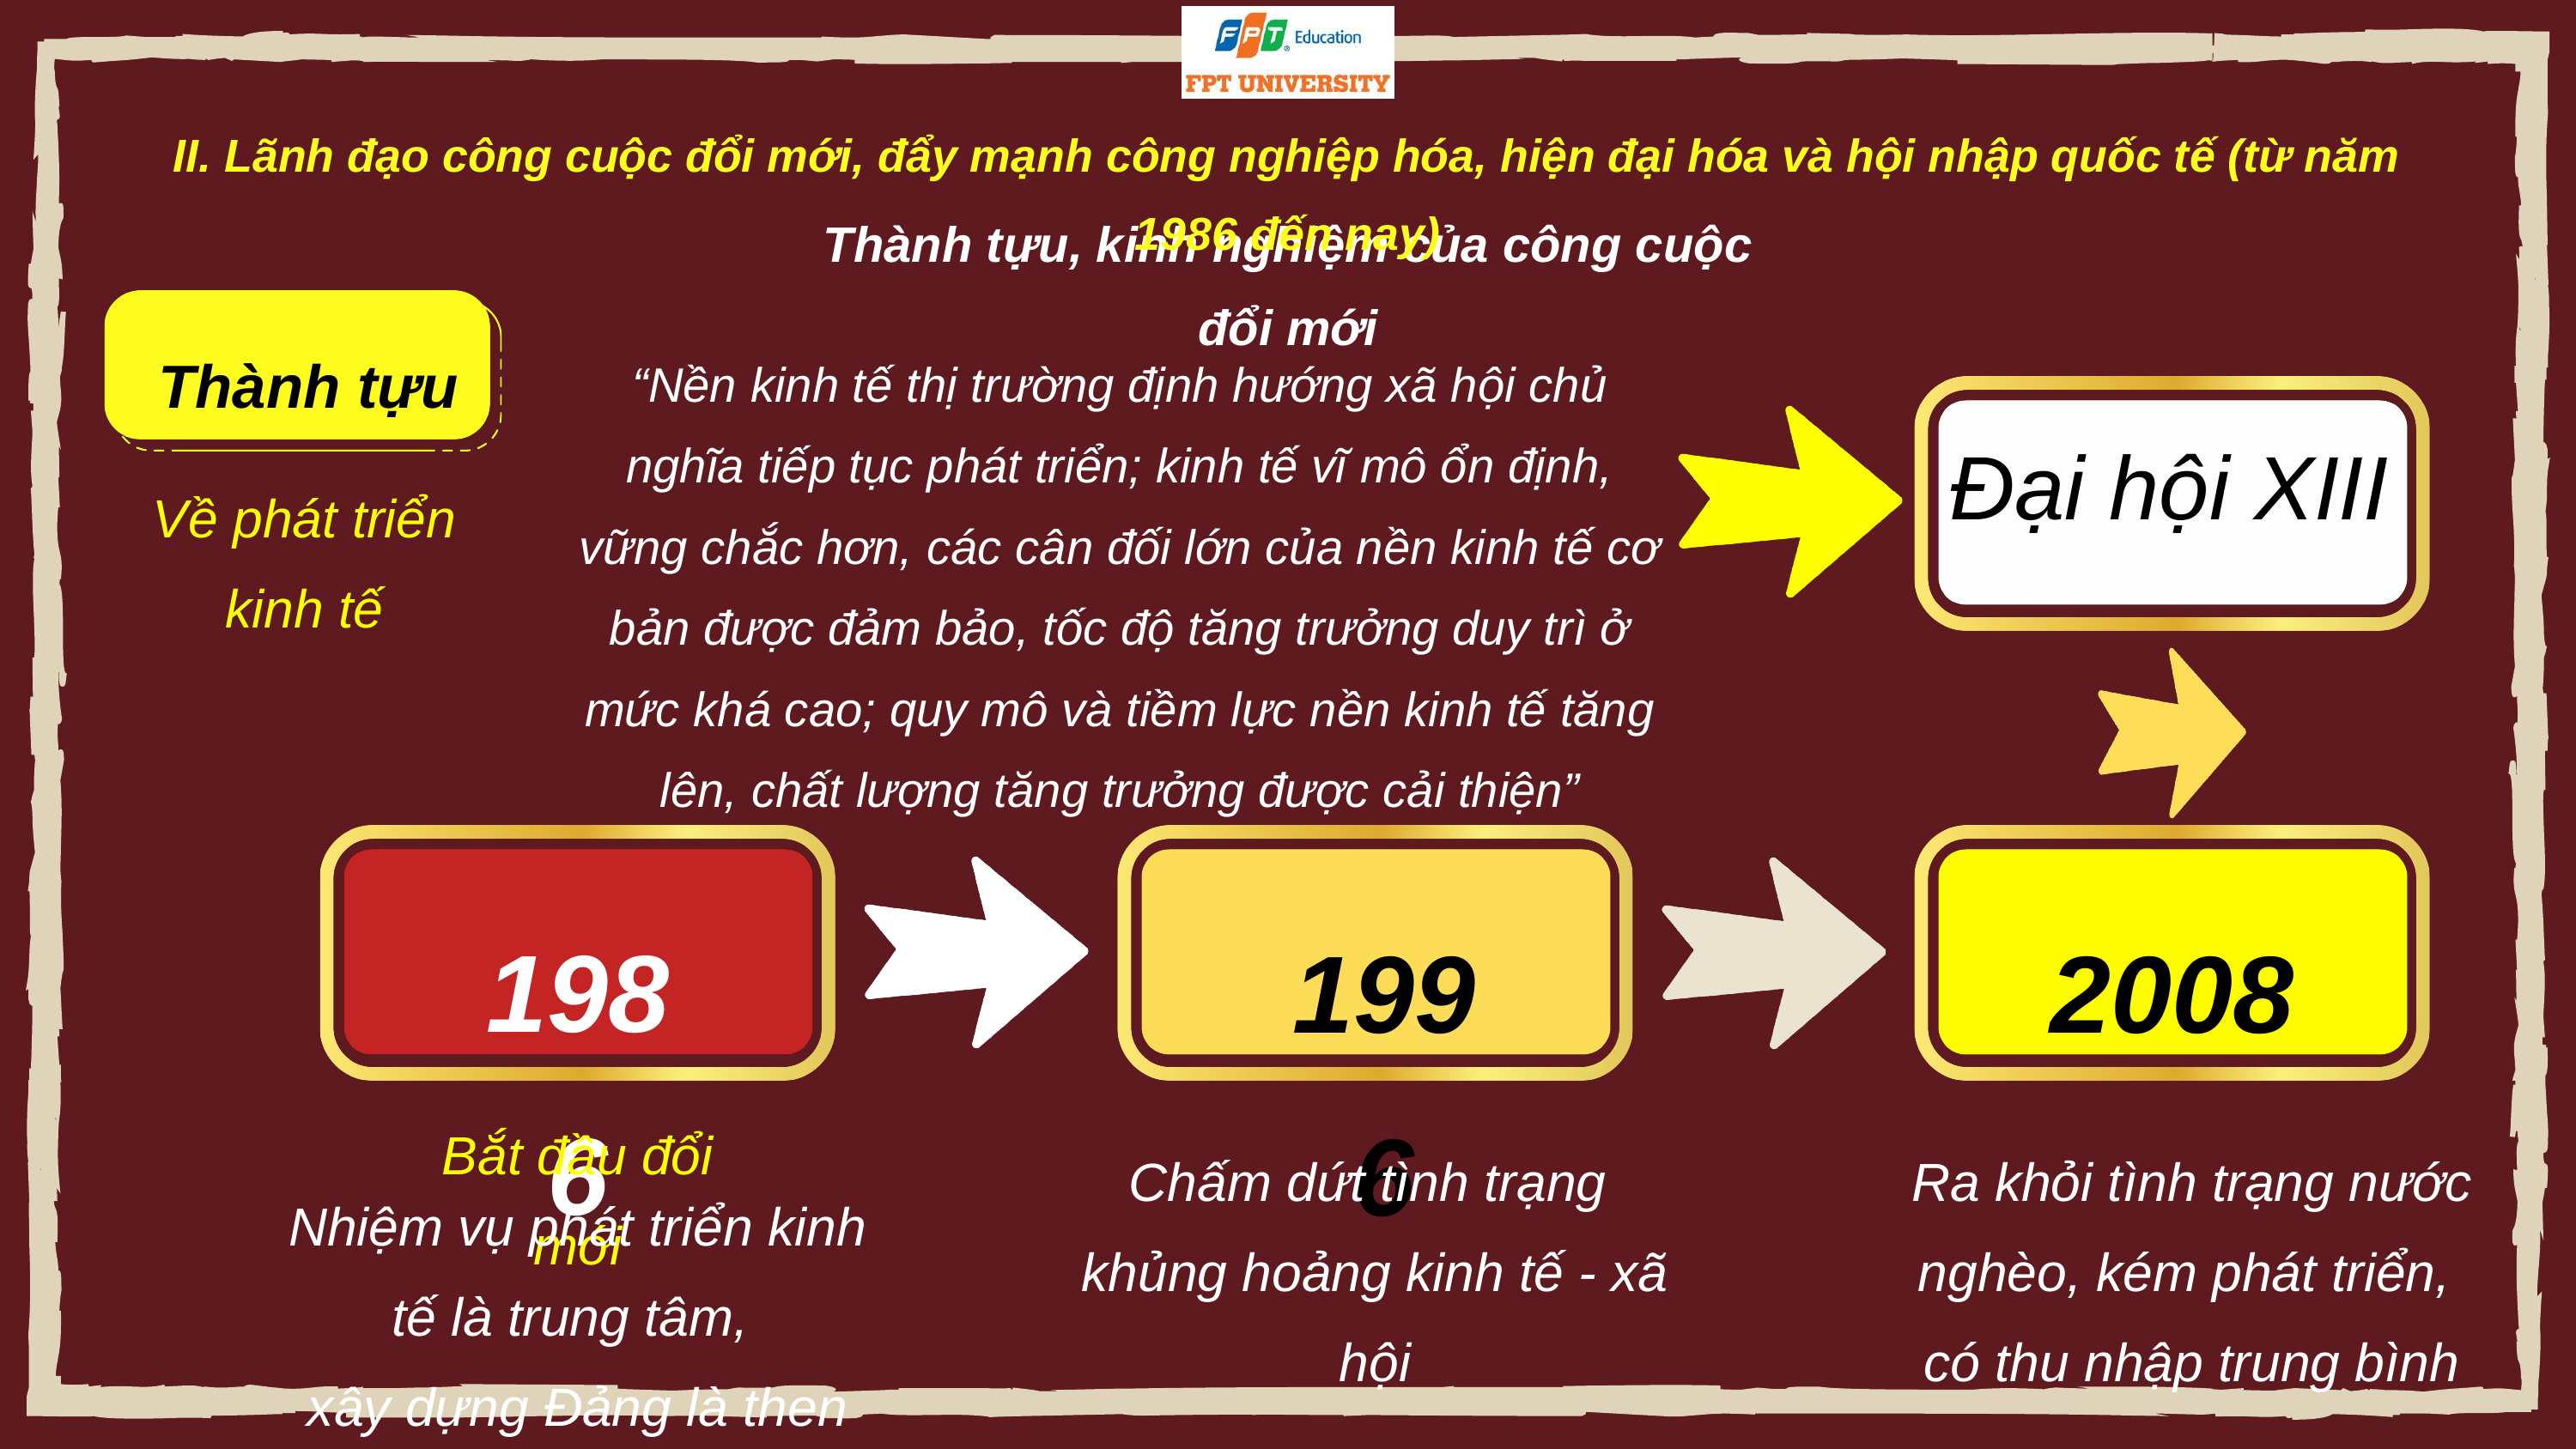

II. Lãnh đạo công cuộc đổi mới, đẩy mạnh công nghiệp hóa, hiện đại hóa và hội nhập quốc tế (từ năm 1986 đến nay)
Thành tựu, kinh nghiệm của công cuộc đổi mới

“Nền kinh tế thị trường định hướng xã hội chủ nghĩa tiếp tục phát triển; kinh tế vĩ mô ổn định, vững chắc hơn, các cân đối lớn của nền kinh tế cơ bản được đảm bảo, tốc độ tăng trưởng duy trì ở mức khá cao; quy mô và tiềm lực nền kinh tế tăng lên, chất lượng tăng trưởng được cải thiện”
Thành tựu

Đại hội XIII
Về phát triển kinh tế

1986
1996
2008
Bắt đầu đổi mới
Chấm dứt tình trạng
khủng hoảng kinh tế - xã hội
Ra khỏi tình trạng nước nghèo, kém phát triển,
có thu nhập trung bình
Nhiệm vụ phát triển kinh tế là trung tâm,
xây dựng Đảng là then chốt